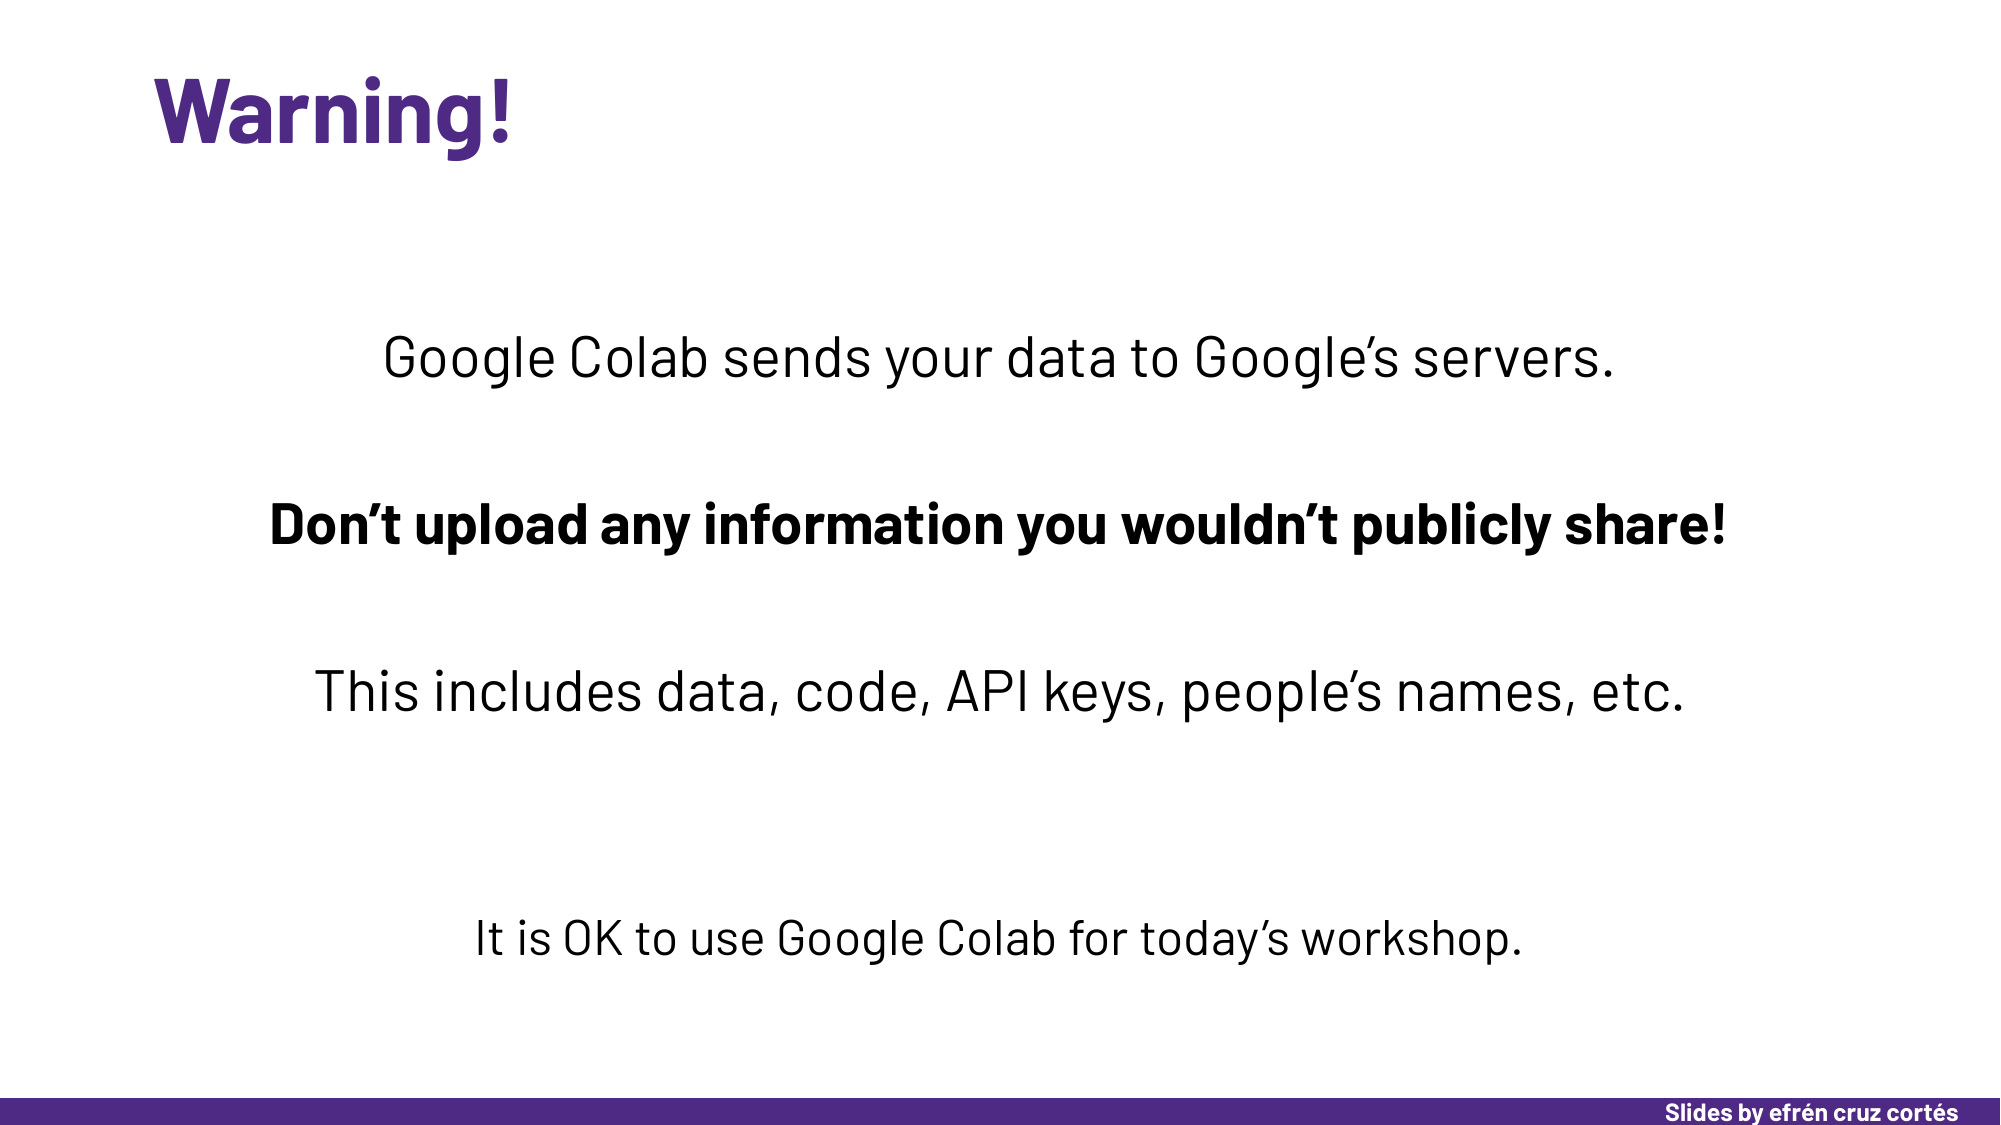

# Warning!
Google Colab sends your data to Google’s servers.

Don’t upload any information you wouldn’t publicly share!

This includes data, code, API keys, people’s names, etc.

It is OK to use Google Colab for today’s workshop.